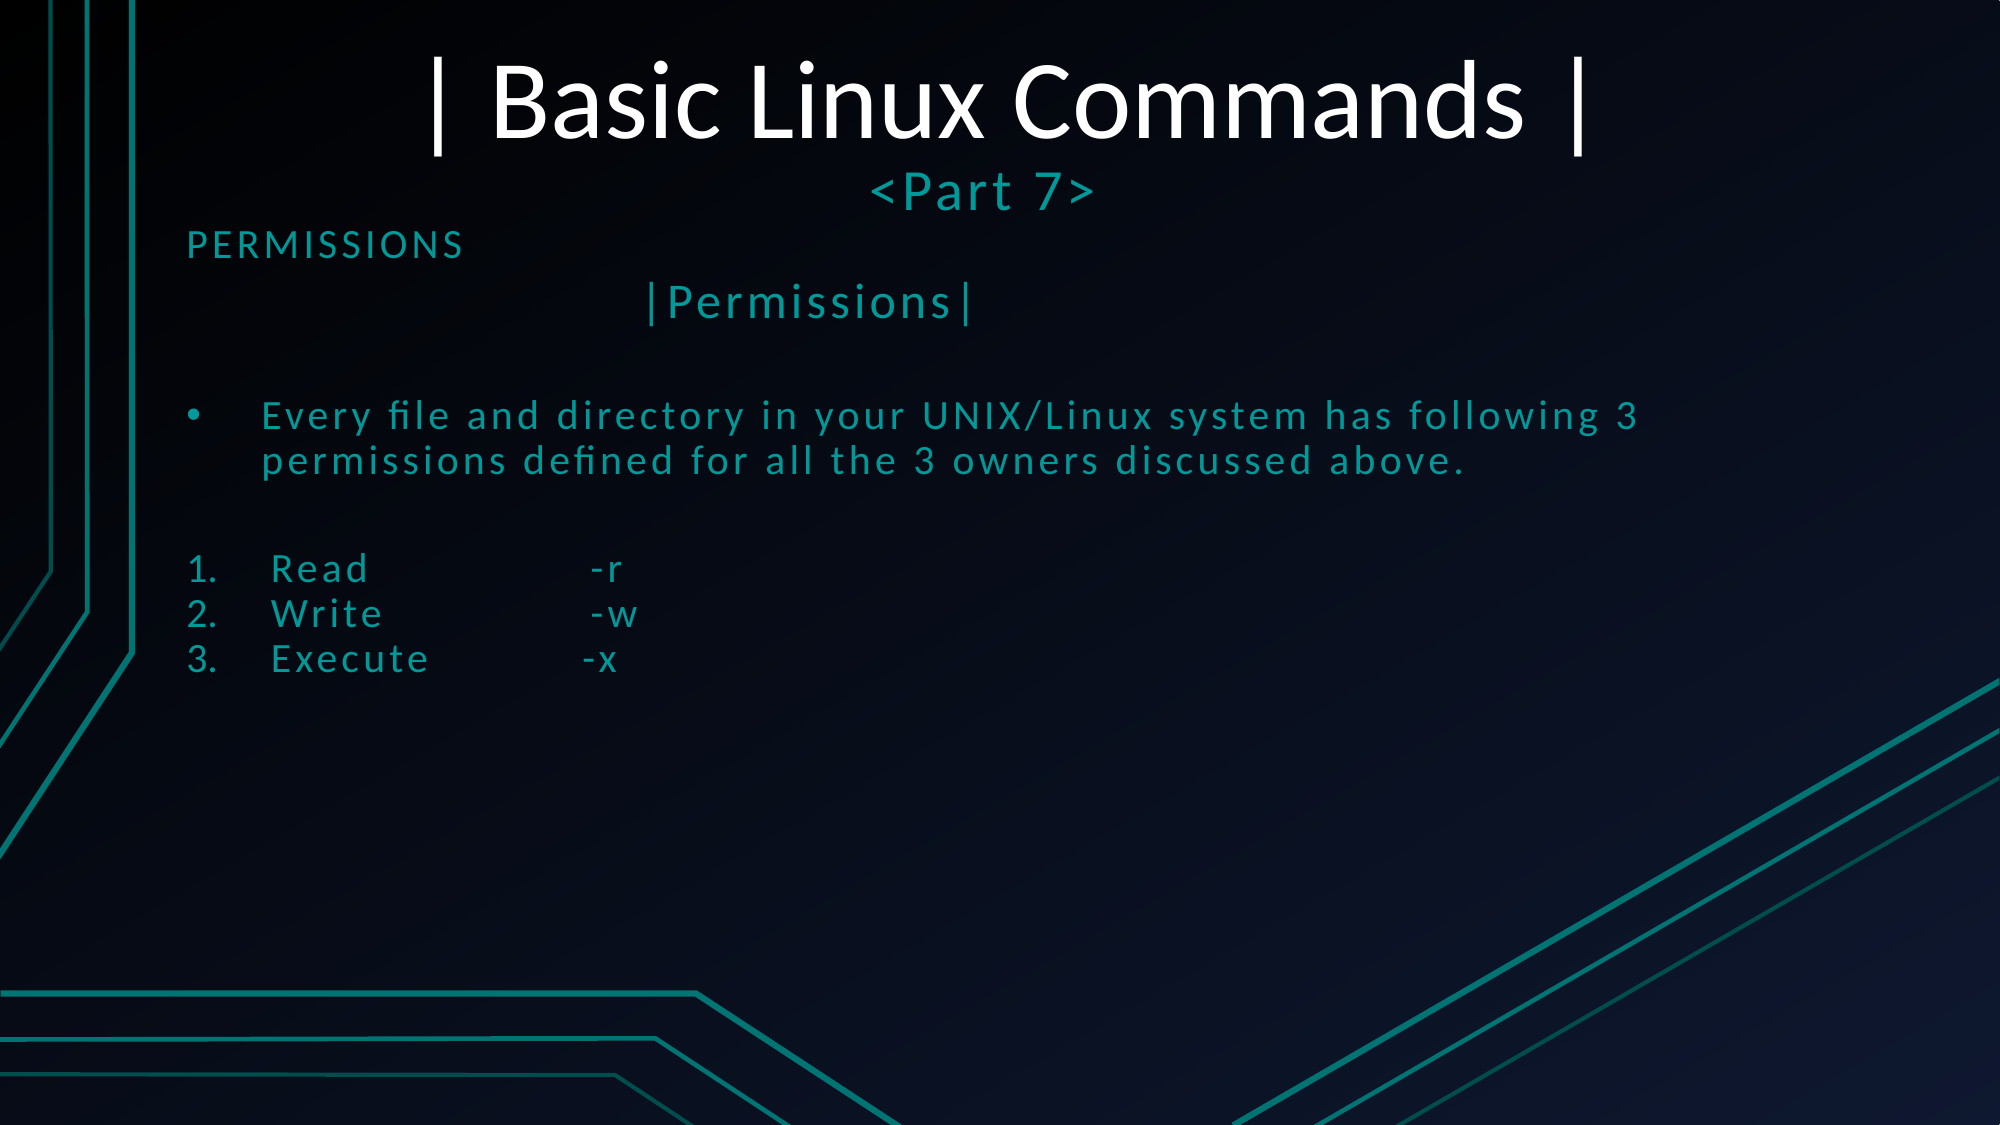

# | Basic Linux Commands |
<Part 7>
PERMISSIONS
                          |Permissions|

Every file and directory in your UNIX/Linux system has following 3 permissions defined for all the 3 owners discussed above.

Read                -r
Write               -w
Execute           -x